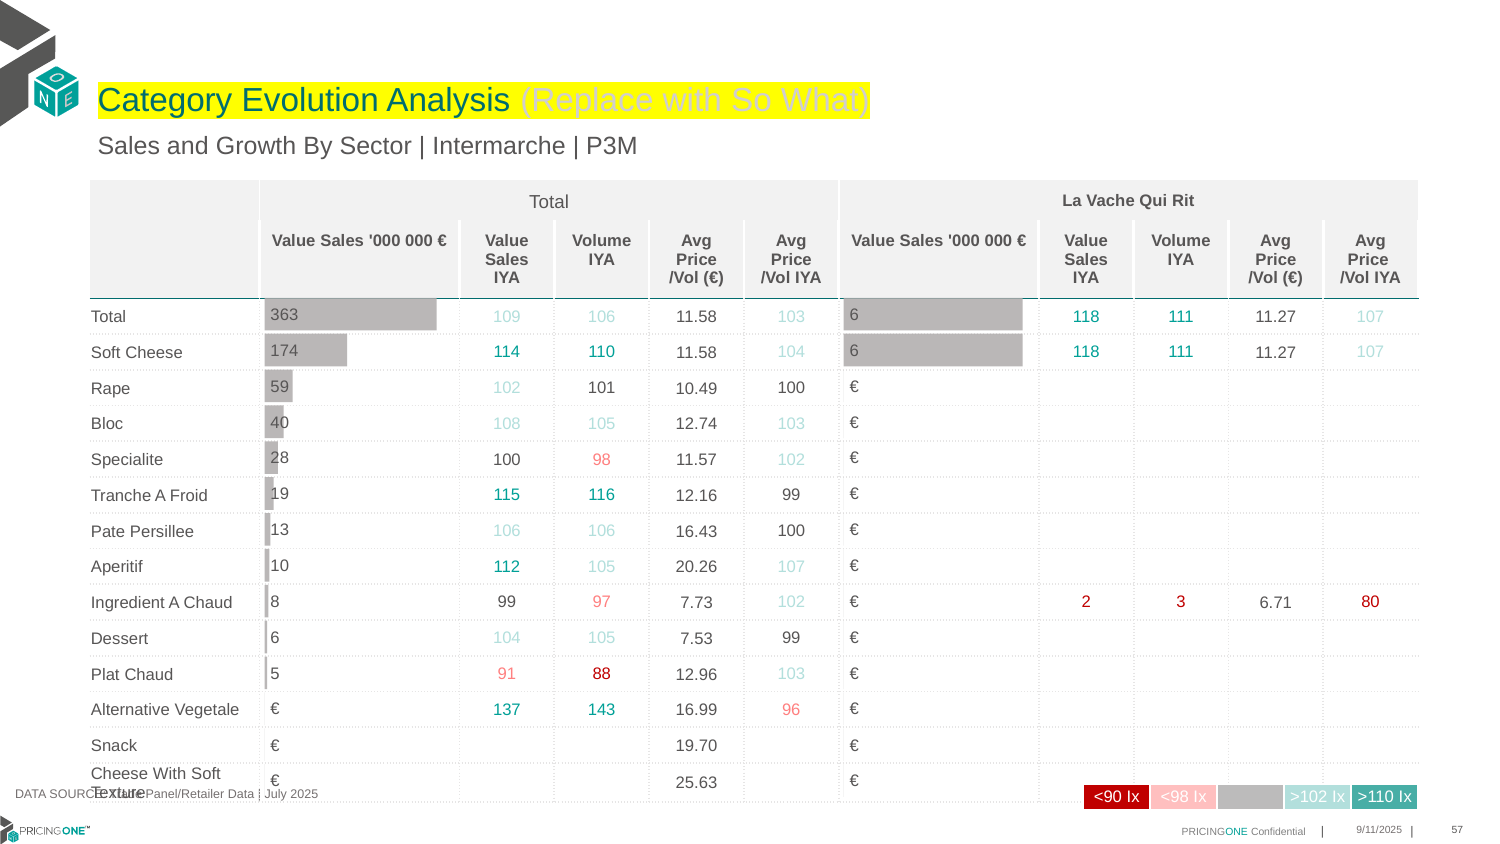

# Category Evolution Analysis (Replace with So What)
Sales and Growth By Sector | Intermarche | P3M
|  | Total |  |  |  |  | La Vache Qui Rit |  |  |  |  |
| --- | --- | --- | --- | --- | --- | --- | --- | --- | --- | --- |
|  | Value Sales '000 000 € | Value Sales IYA | Volume IYA | Avg Price /Vol (€) | Avg Price /Vol IYA | Value Sales '000 000 € | Value Sales IYA | Volume IYA | Avg Price /Vol (€) | Avg Price /Vol IYA |
| Total |  | 109 | 106 | 11.58 | 103 |  | 118 | 111 | 11.27 | 107 |
| Soft Cheese |  | 114 | 110 | 11.58 | 104 |  | 118 | 111 | 11.27 | 107 |
| Rape |  | 102 | 101 | 10.49 | 100 |  |  |  |  |  |
| Bloc |  | 108 | 105 | 12.74 | 103 |  |  |  |  |  |
| Specialite |  | 100 | 98 | 11.57 | 102 |  |  |  |  |  |
| Tranche A Froid |  | 115 | 116 | 12.16 | 99 |  |  |  |  |  |
| Pate Persillee |  | 106 | 106 | 16.43 | 100 |  |  |  |  |  |
| Aperitif |  | 112 | 105 | 20.26 | 107 |  |  |  |  |  |
| Ingredient A Chaud |  | 99 | 97 | 7.73 | 102 |  | 2 | 3 | 6.71 | 80 |
| Dessert |  | 104 | 105 | 7.53 | 99 |  |  |  |  |  |
| Plat Chaud |  | 91 | 88 | 12.96 | 103 |  |  |  |  |  |
| Alternative Vegetale |  | 137 | 143 | 16.99 | 96 |  |  |  |  |  |
| Snack |  |  |  | 19.70 |  |  |  |  |  |  |
| Cheese With Soft Texture |  |  |  | 25.63 |  |  |  |  |  |  |

### Chart

| Category | Value Sales |
|---|---|
| Grand | 5.658645 |
| Soft Cheese | 5.658598 |
| Rape | 0.0 |
| Bloc | 0.0 |
| Specialite | 0.0 |
| Tranche A Froid | 0.0 |
| Pate Persillee | 0.0 |
| Aperitif | 0.0 |
| Ingredient A Chaud | 4.7e-05 |
| Dessert | 0.0 |
| Plat Chaud | 0.0 |
| Alternative Vegetale | 0.0 |
| Snack | 0.0 |
| Cheese With Soft Texture | 0.0 |

### Chart

| Category | Value Sales |
|---|---|
| Grand | 362.896685 |
| Soft Cheese | 173.916679 |
| Rape | 59.464931 |
| Bloc | 40.274229 |
| Specialite | 27.87398 |
| Tranche A Froid | 19.120887 |
| Pate Persillee | 12.51123 |
| Aperitif | 10.017999 |
| Ingredient A Chaud | 8.127698 |
| Dessert | 5.679185 |
| Plat Chaud | 5.420683 |
| Alternative Vegetale | 0.452211 |
| Snack | 0.030515 |
| Cheese With Soft Texture | 0.005894 |
DATA SOURCE: Trade Panel/Retailer Data | July 2025
| <90 Ix | <98 Ix |  | >102 Ix | >110 Ix |
| --- | --- | --- | --- | --- |

9/11/2025
57